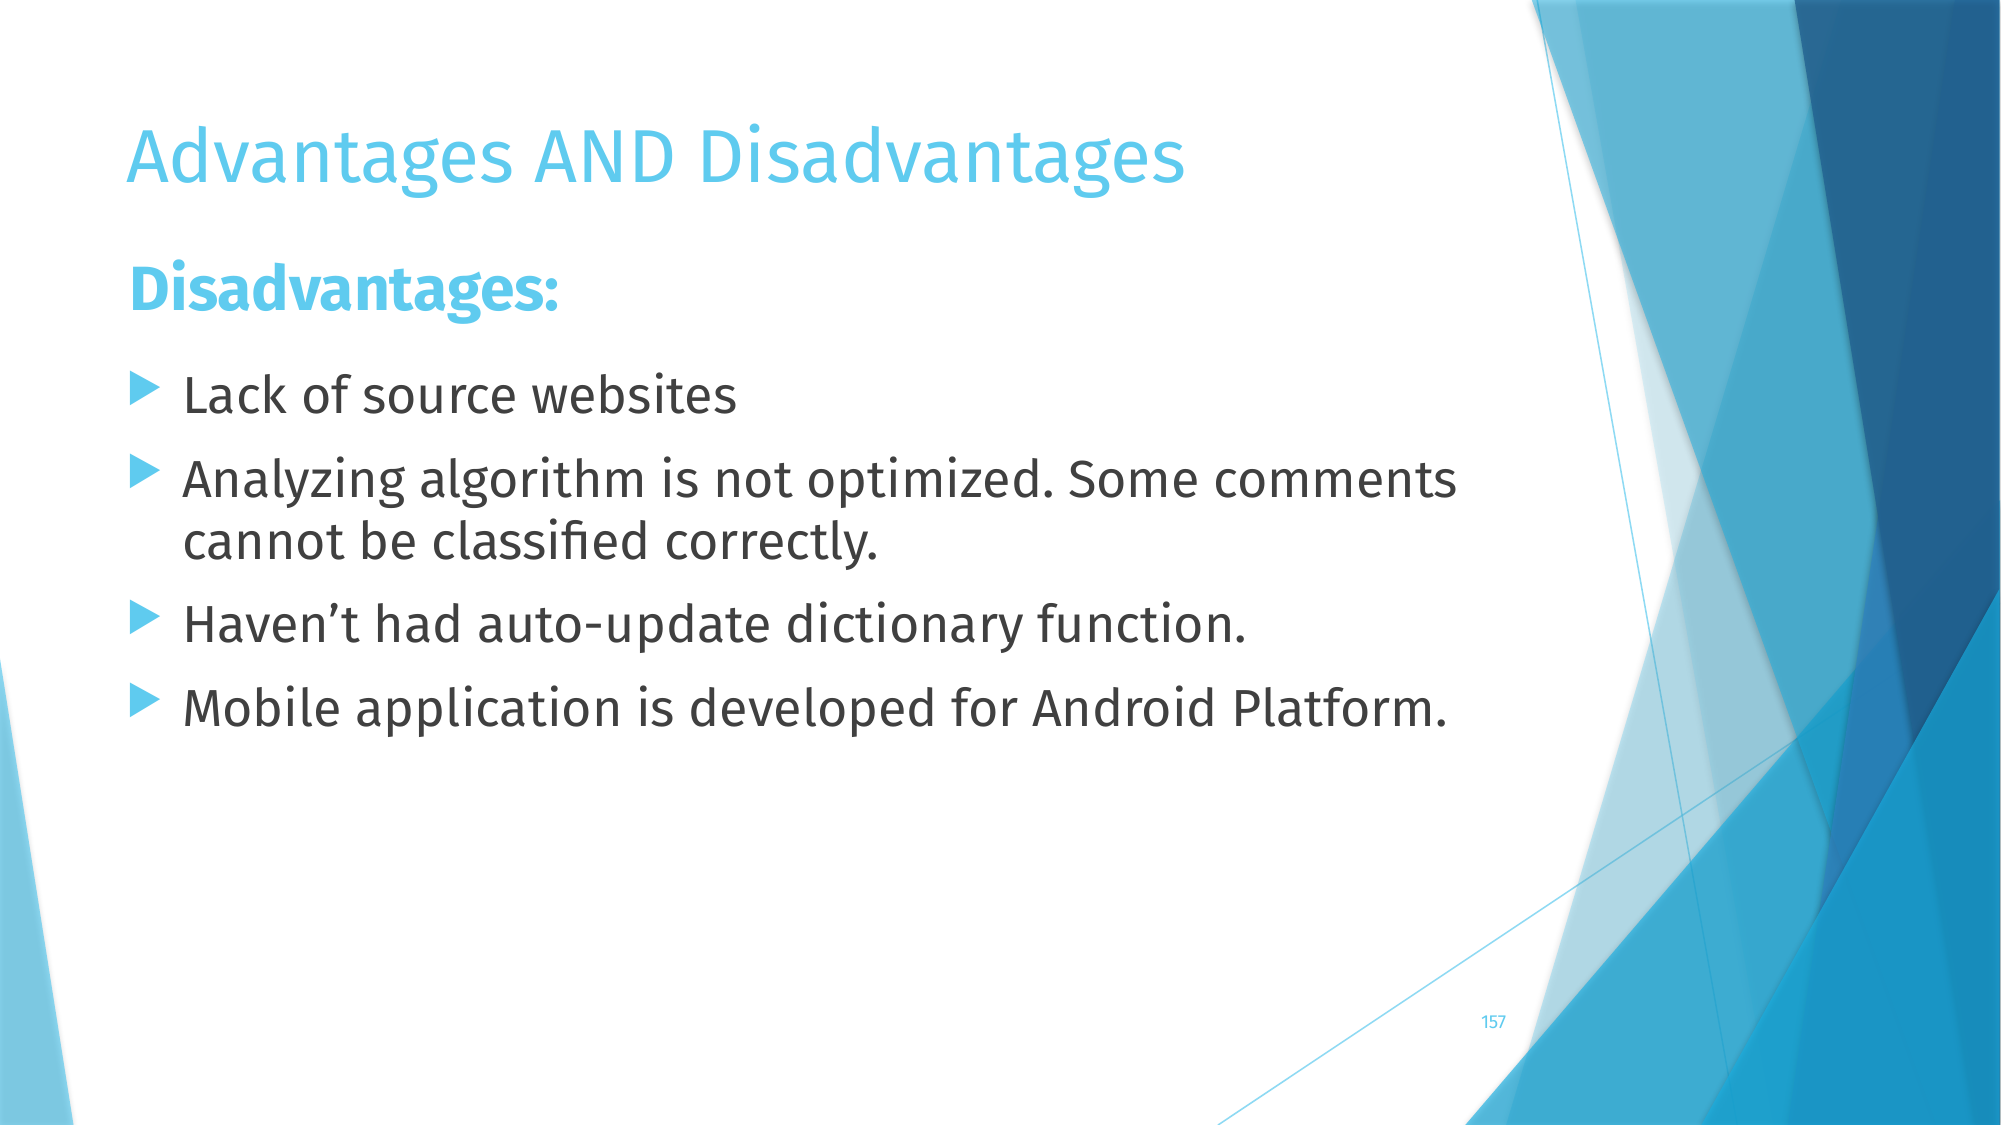

# Advantages AND Disadvantages
Disadvantages:
Lack of source websites
Analyzing algorithm is not optimized. Some comments cannot be classified correctly.
Haven’t had auto-update dictionary function.
Mobile application is developed for Android Platform.
157